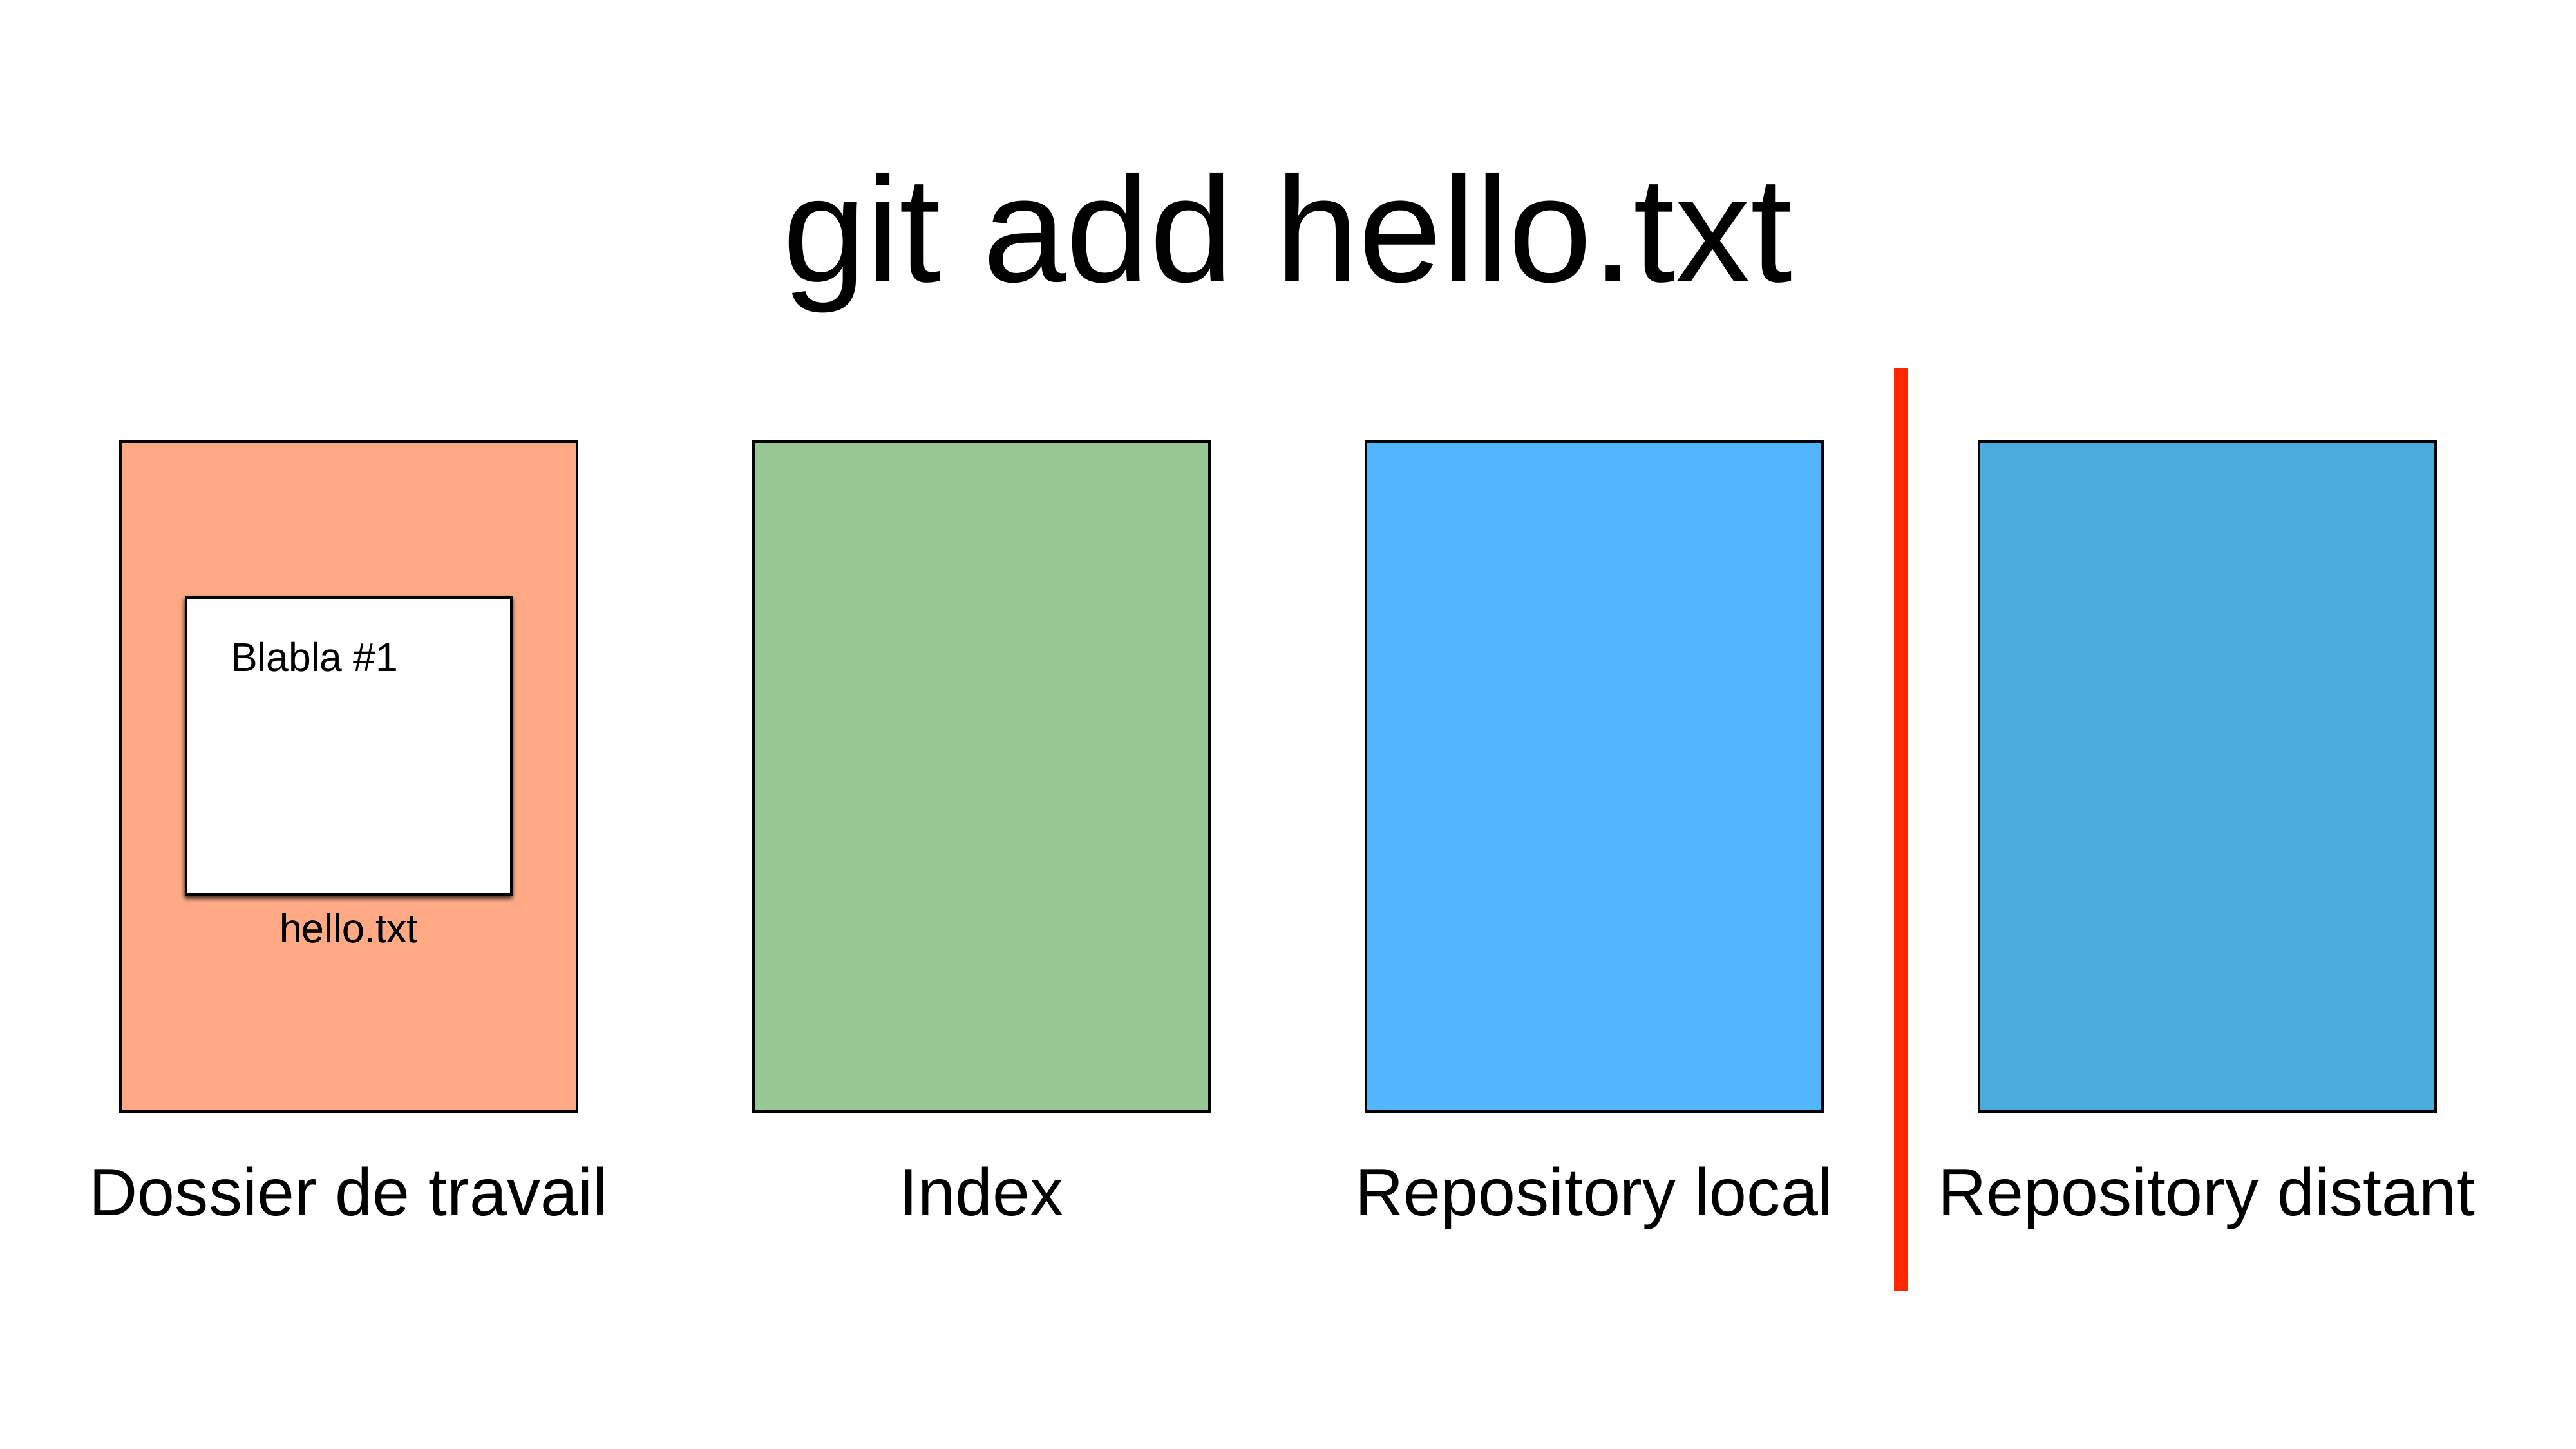

# git add hello.txt

Dossier de travail

Index

Blabla #1
hello.txt

Blabla #1
hello.txt
Repository local
Repository distant